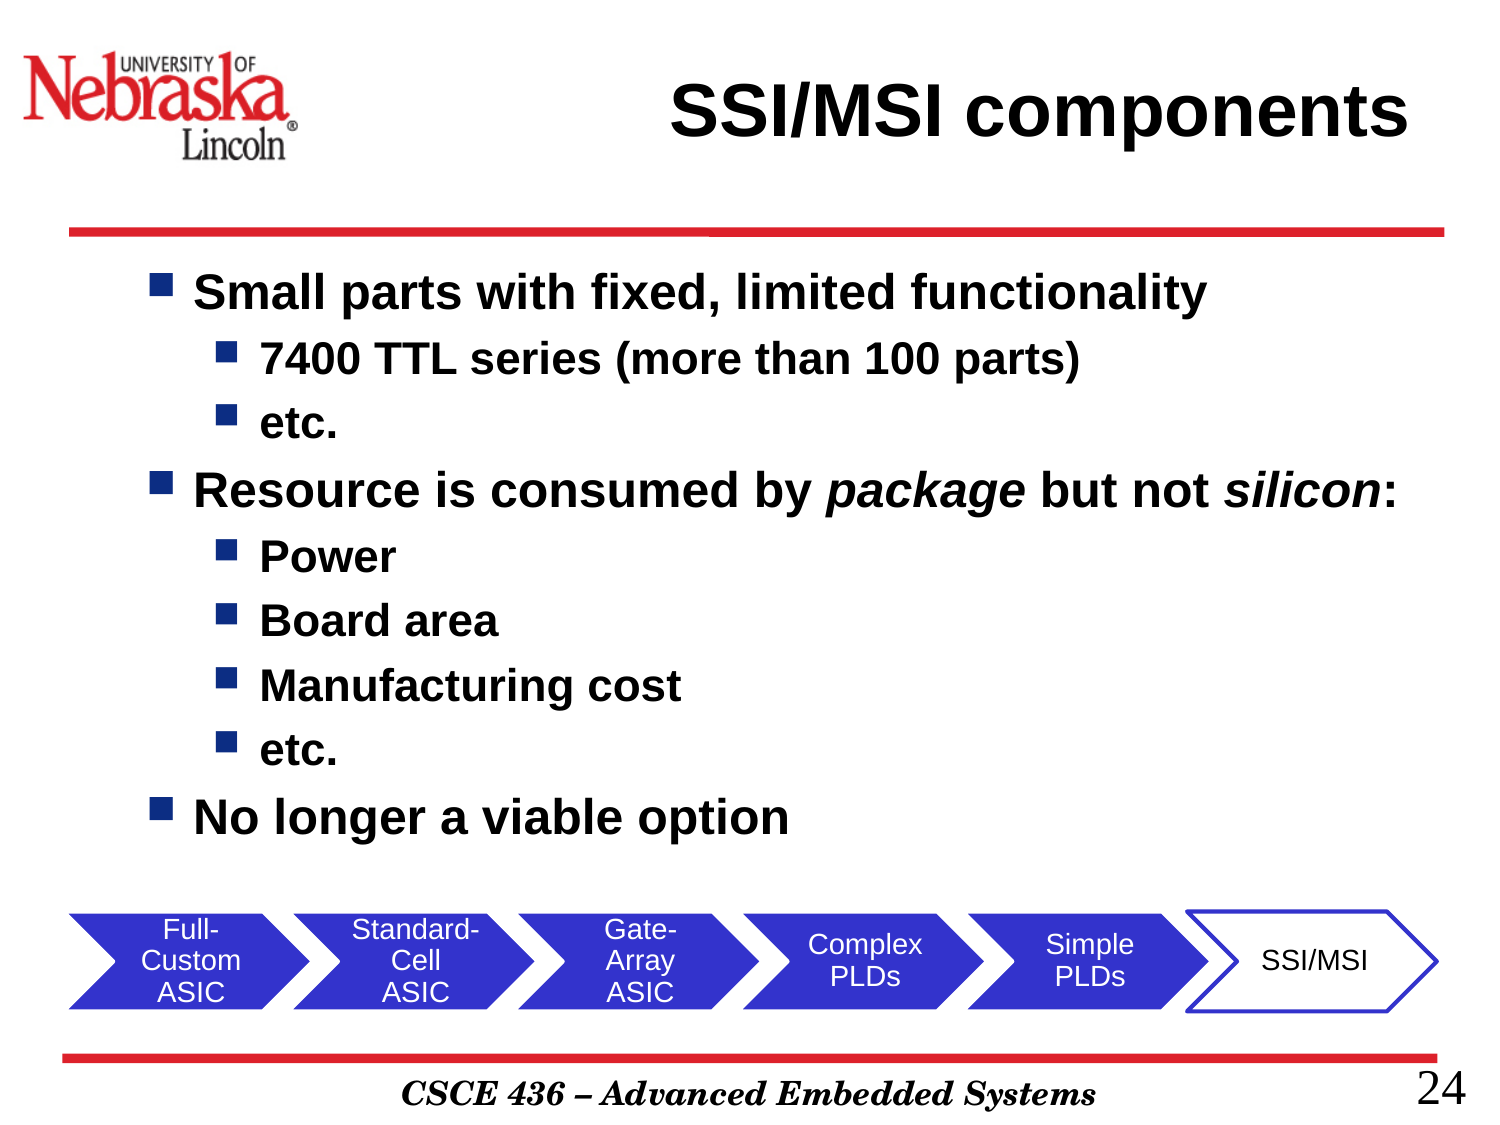

# SSI/MSI components
Small parts with fixed, limited functionality
7400 TTL series (more than 100 parts)
etc.
Resource is consumed by package but not silicon:
Power
Board area
Manufacturing cost
etc.
No longer a viable option
Full-Custom
ASIC
Standard-Cell
ASIC
Gate-Array
ASIC
Complex
PLDs
Simple
PLDs
SSI/MSI
24